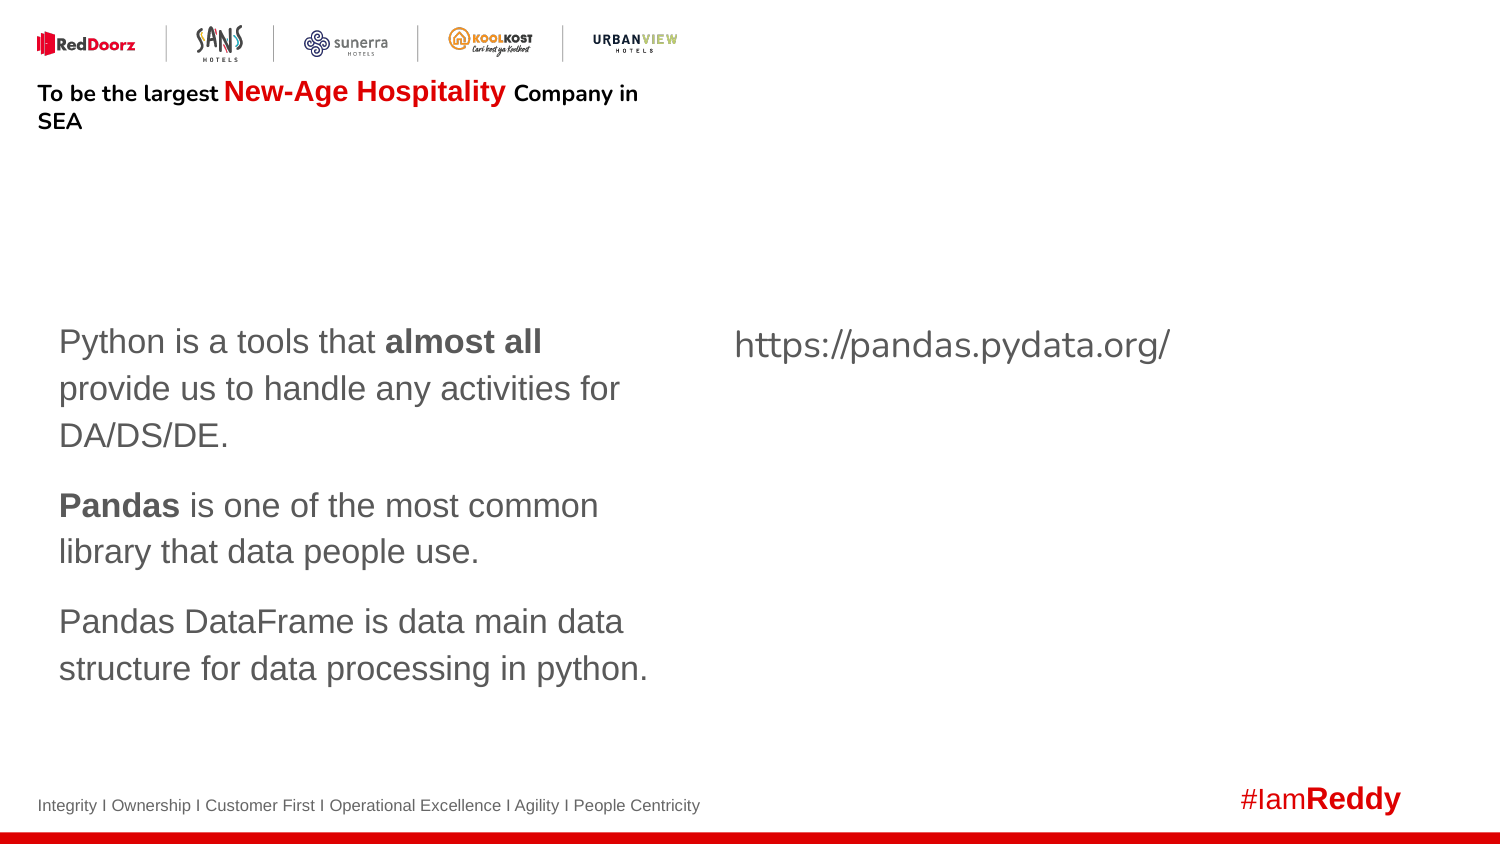

Python is a tools that almost all provide us to handle any activities for DA/DS/DE.
Pandas is one of the most common library that data people use.
Pandas DataFrame is data main data structure for data processing in python.
https://pandas.pydata.org/